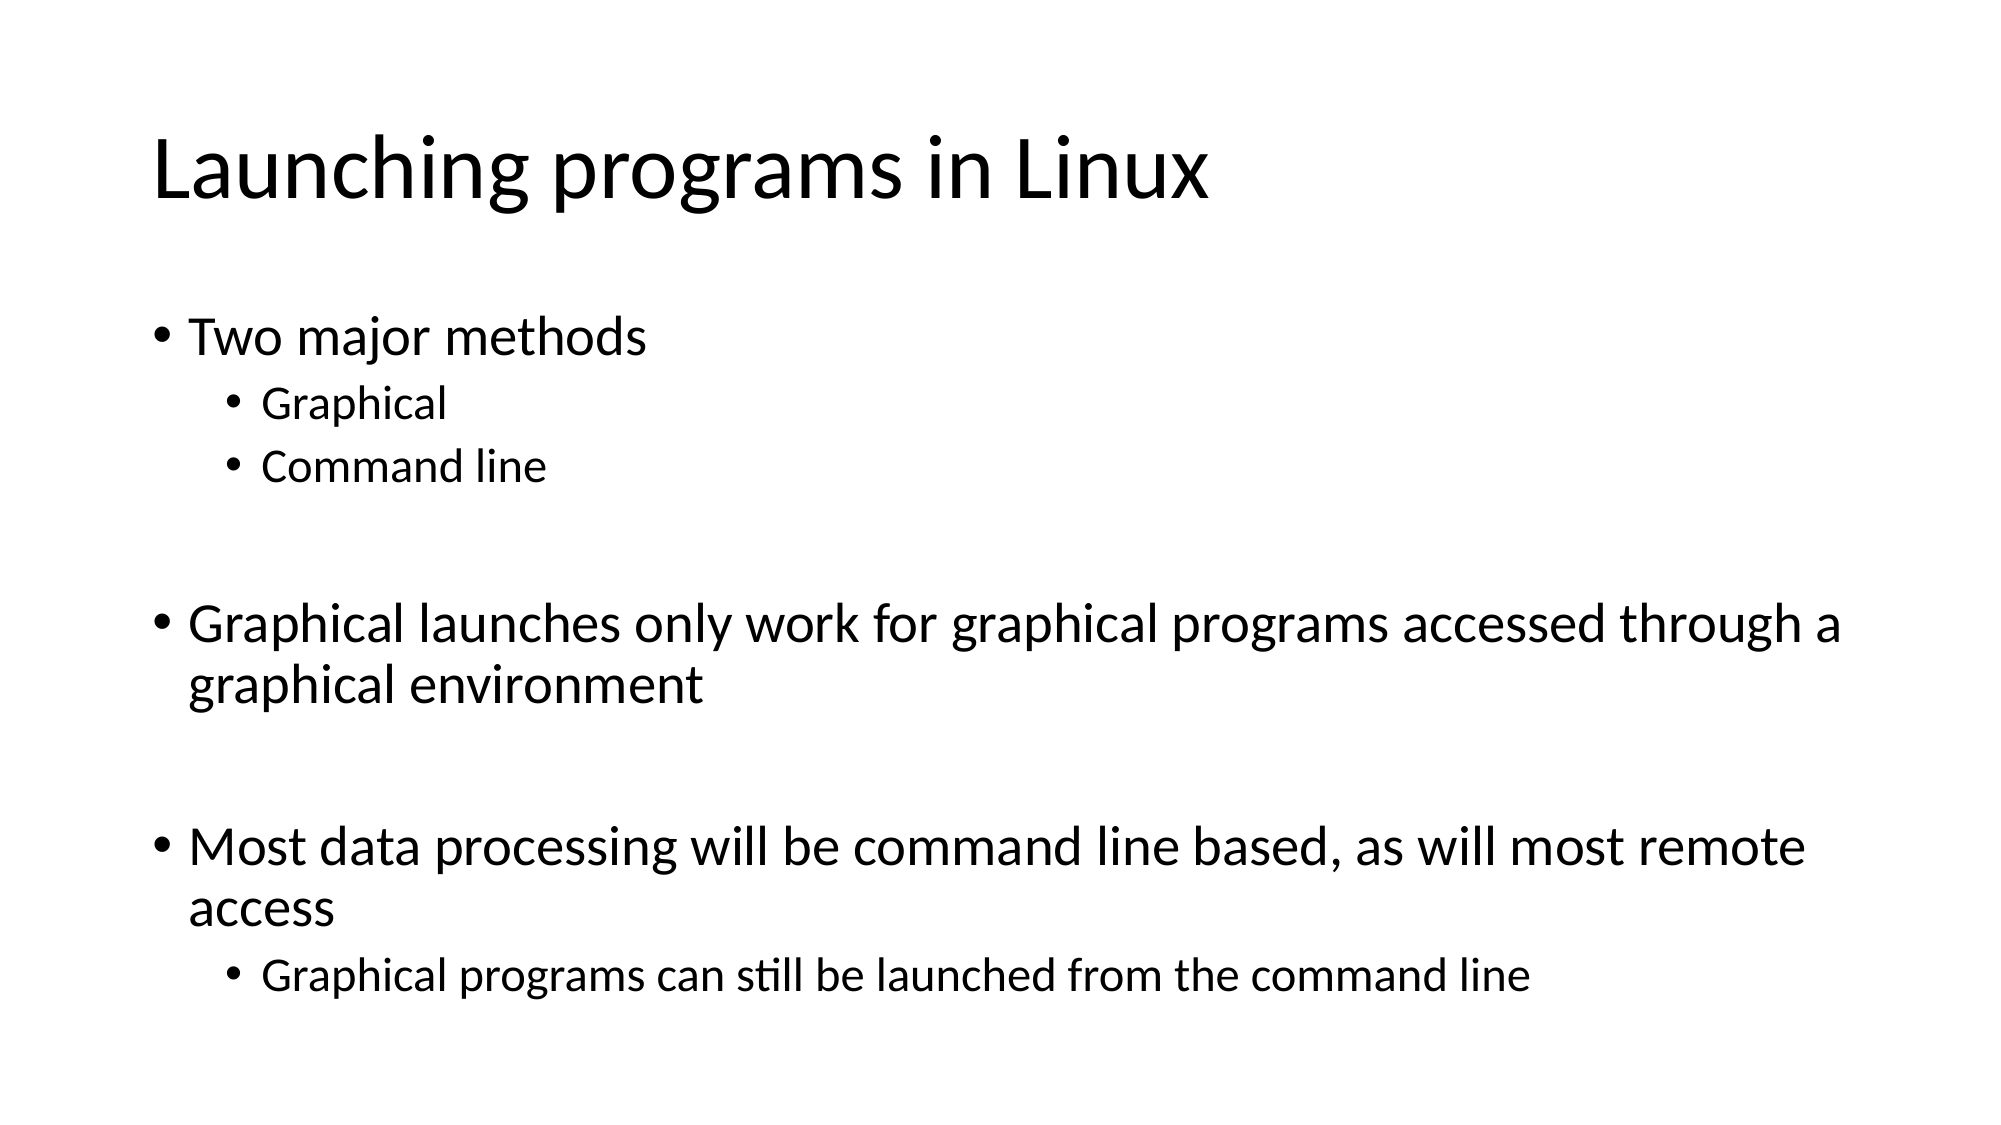

# Launching programs in Linux
Two major methods
Graphical
Command line

Graphical launches only work for graphical programs accessed through a graphical environment

Most data processing will be command line based, as will most remote access
Graphical programs can still be launched from the command line